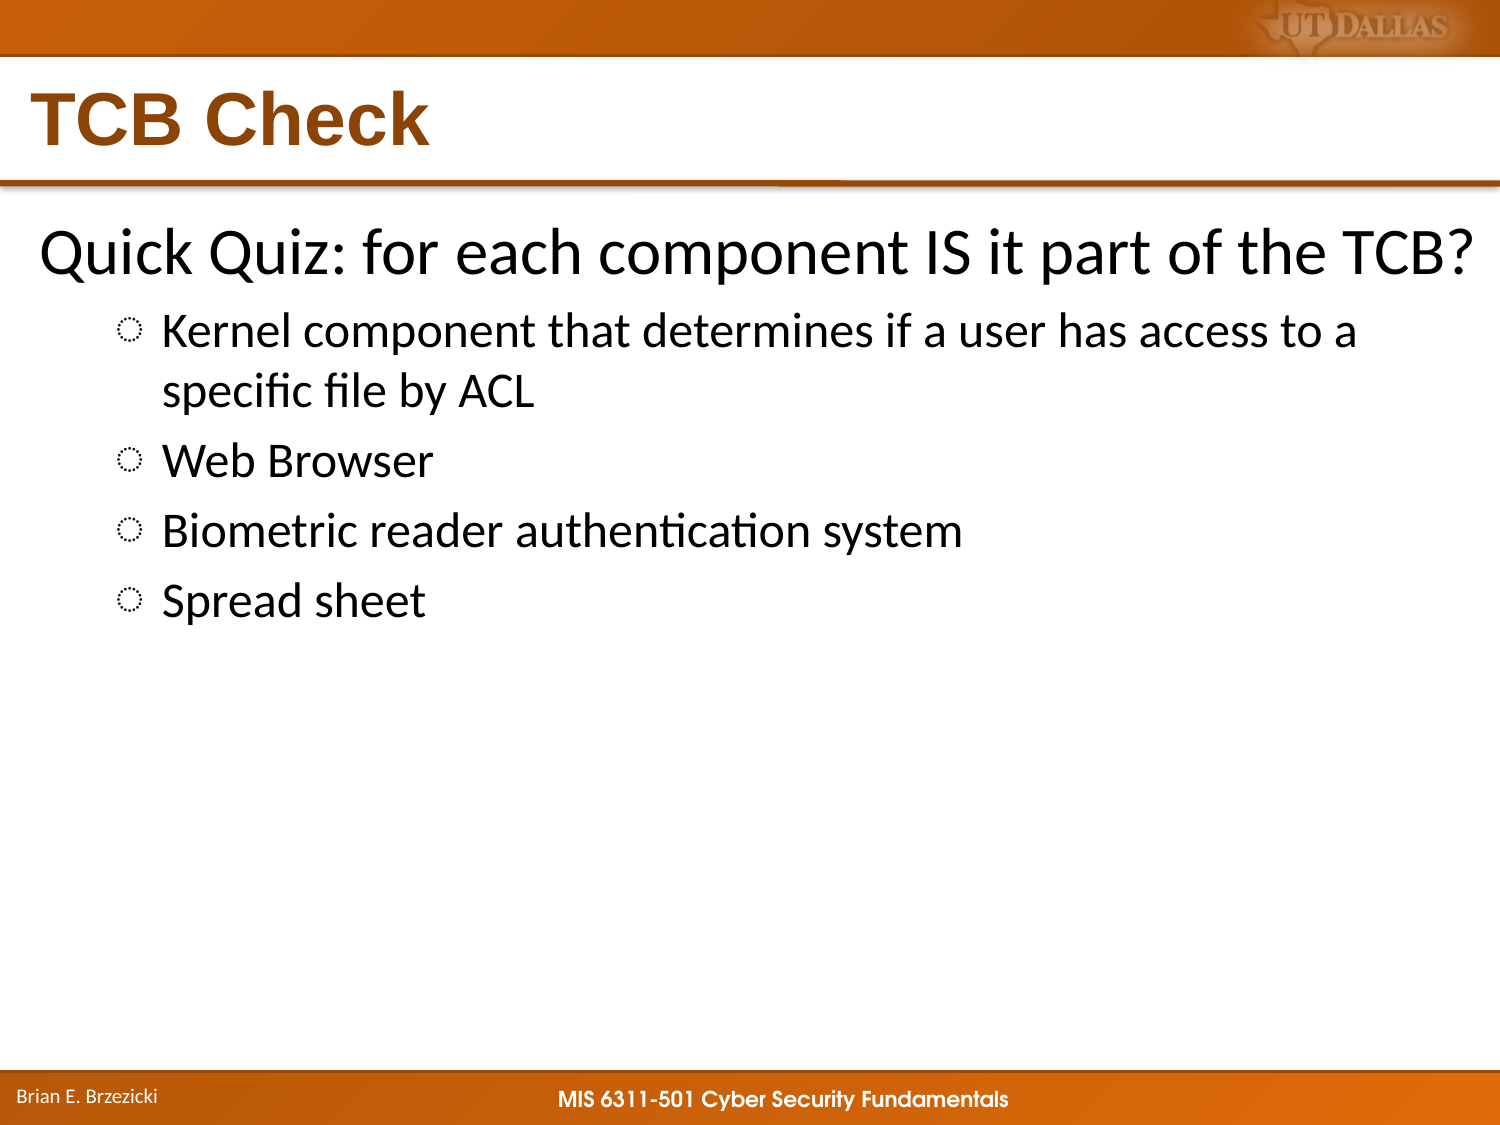

# TCB Check
Quick Quiz: for each component IS it part of the TCB?
Kernel component that determines if a user has access to a specific file by ACL
Web Browser
Biometric reader authentication system
Spread sheet

Brian E. Brzezicki